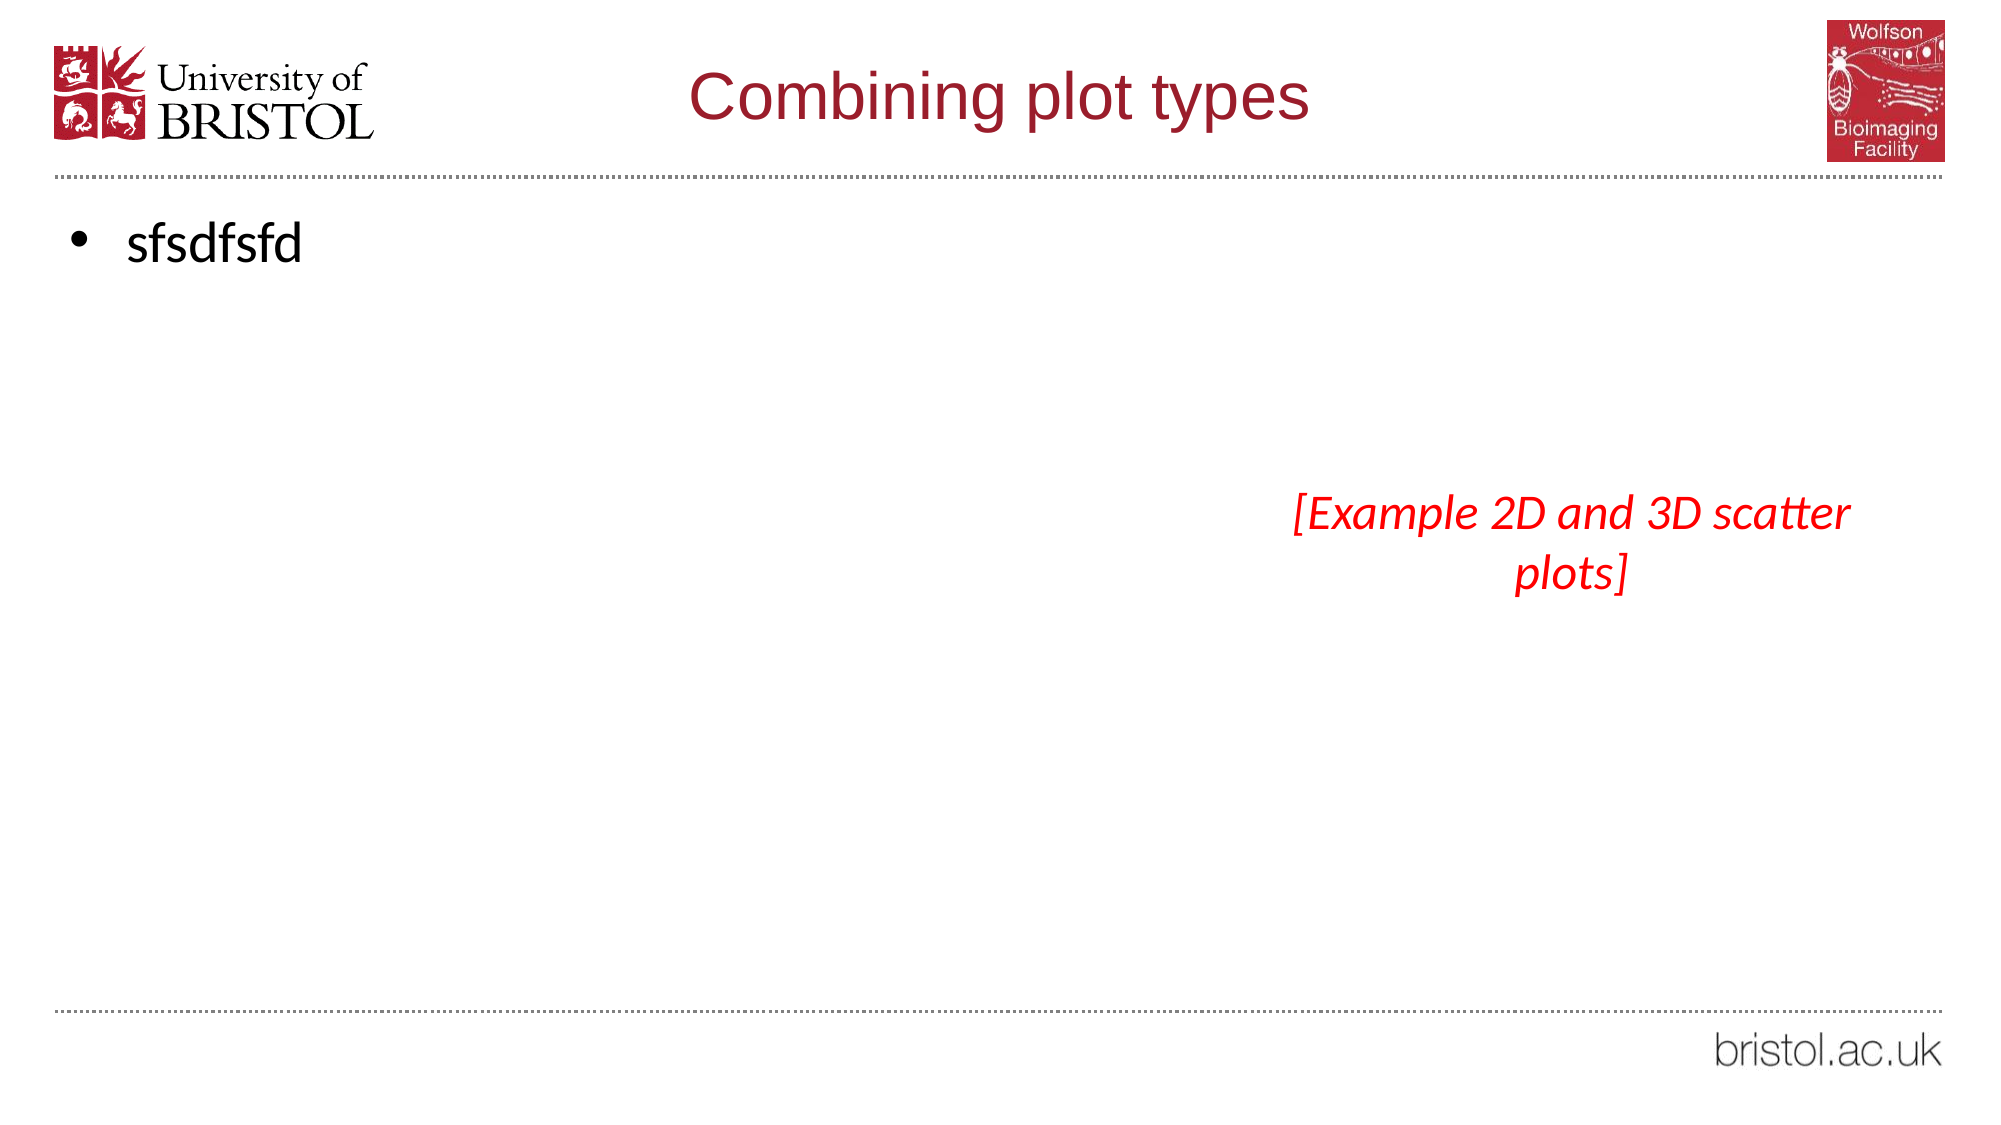

# Combining plot types
sfsdfsfd

[Example 2D and 3D scatter plots]